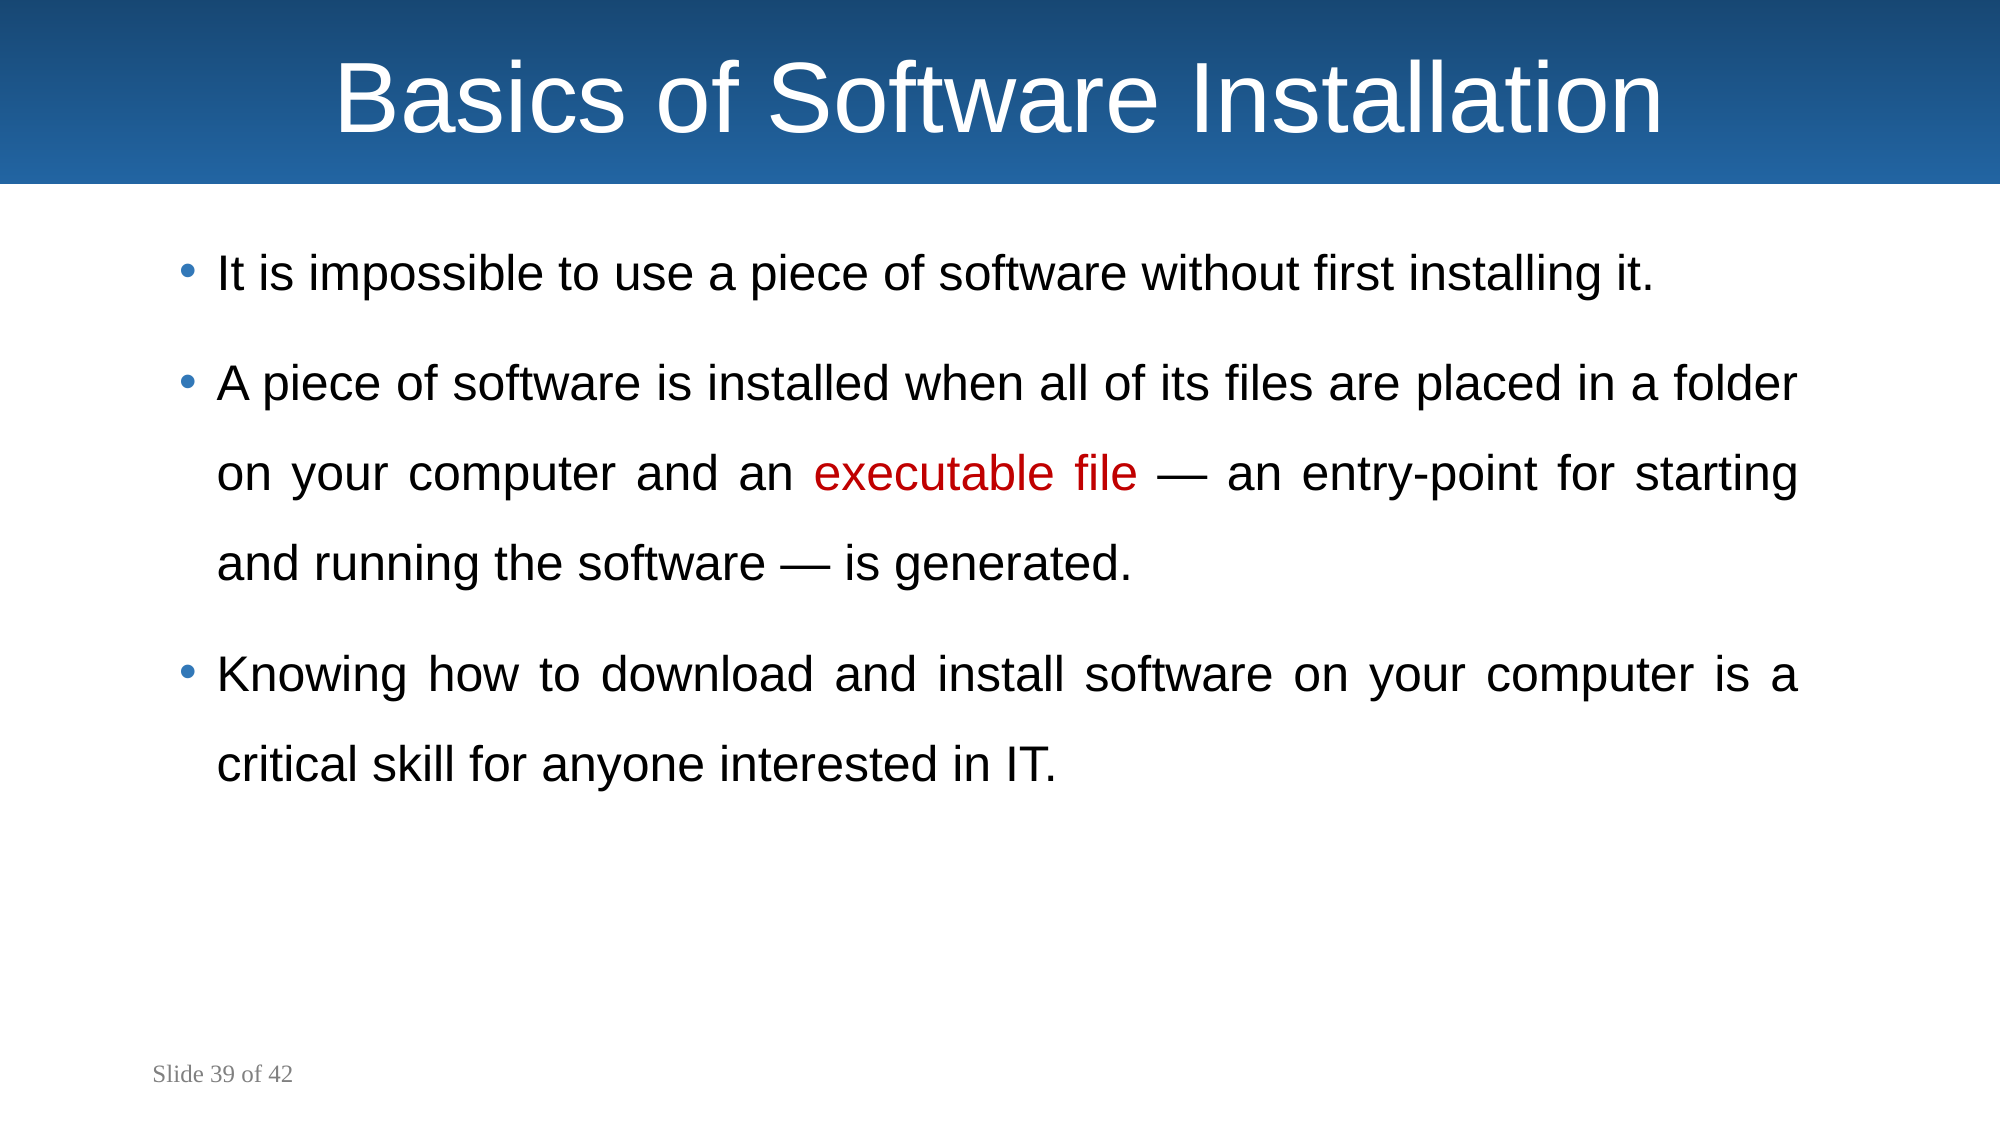

Basics of Software Installation
It is impossible to use a piece of software without first installing it.
A piece of software is installed when all of its files are placed in a folder on your computer and an executable file — an entry-point for starting and running the software — is generated.
Knowing how to download and install software on your computer is a critical skill for anyone interested in IT.
Slide 39 of 42